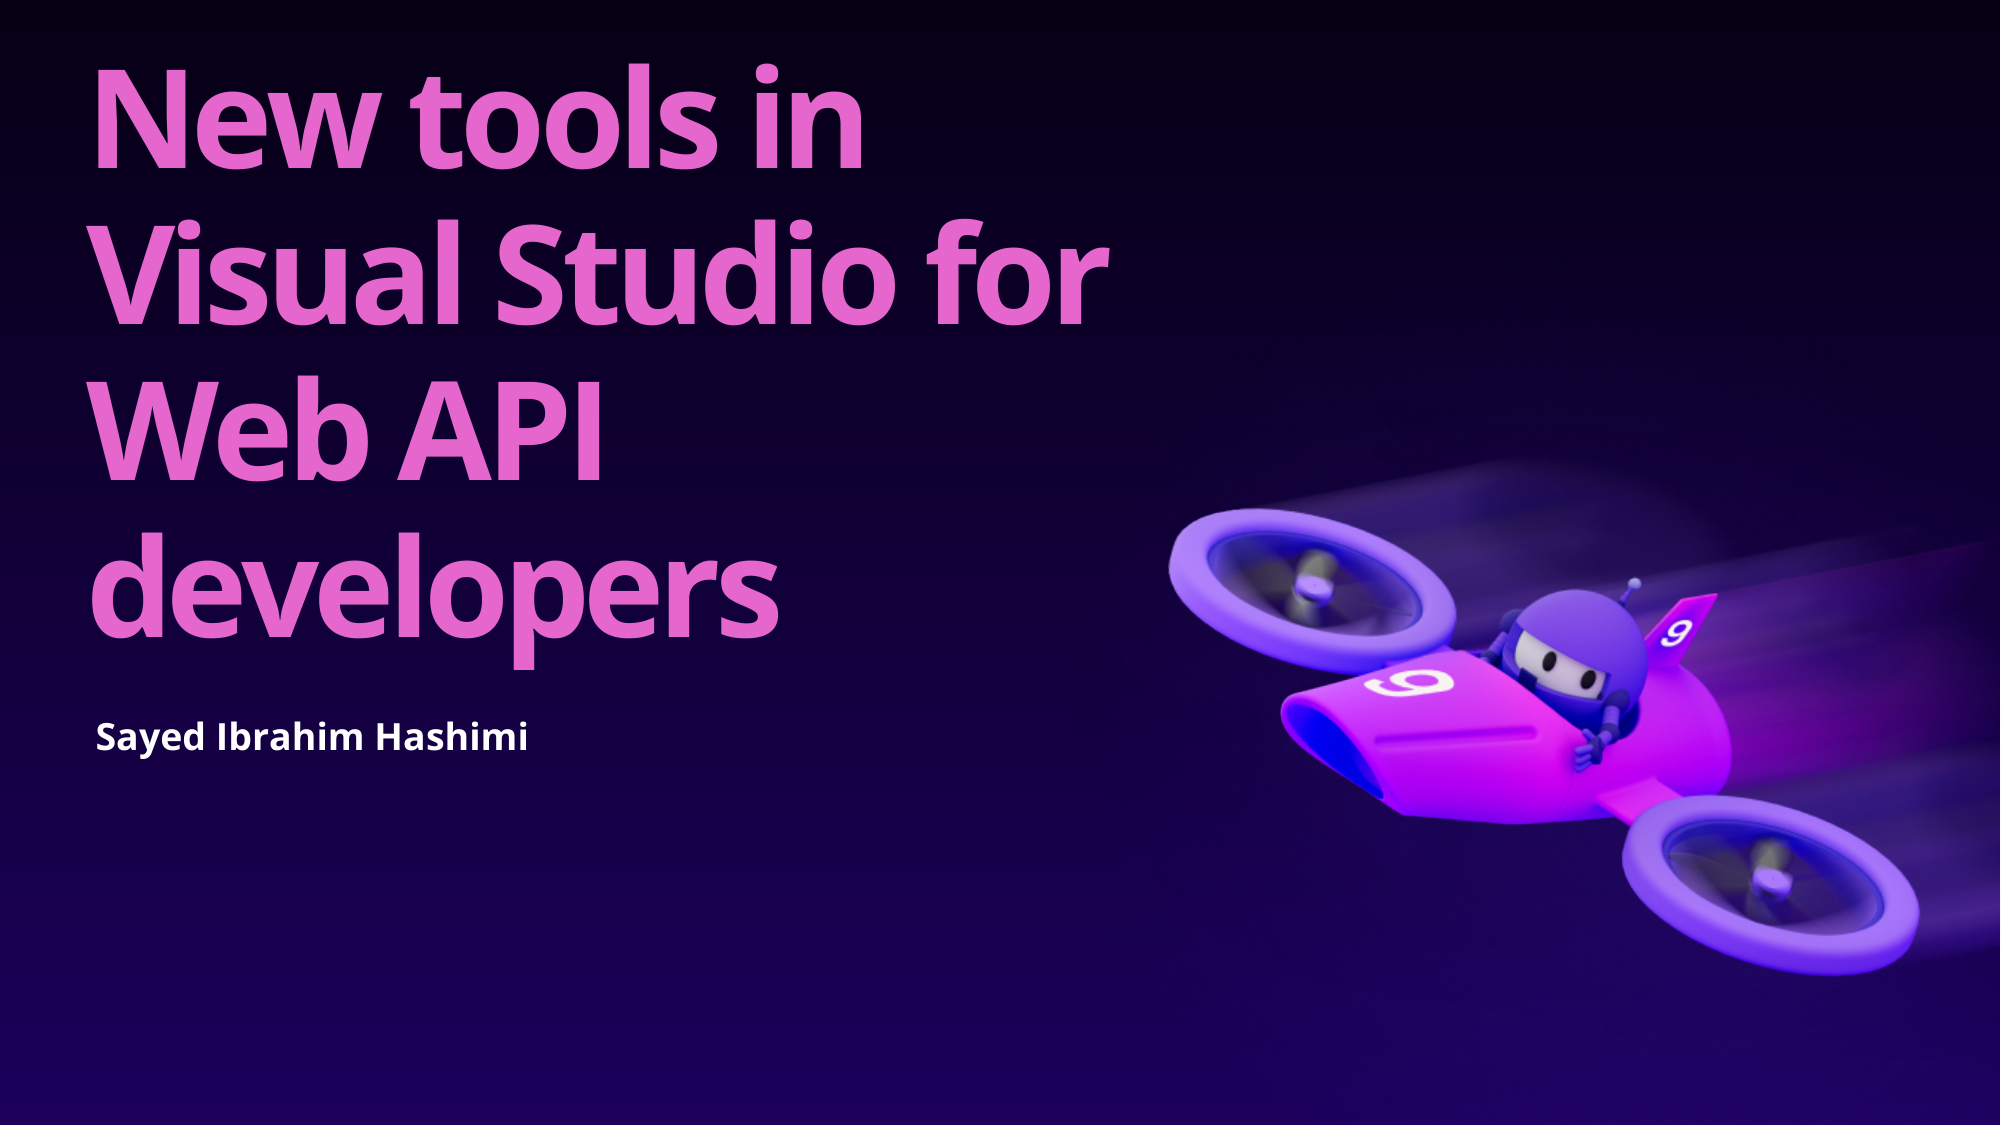

# New tools in Visual Studio for Web API developers
Sayed Ibrahim Hashimi